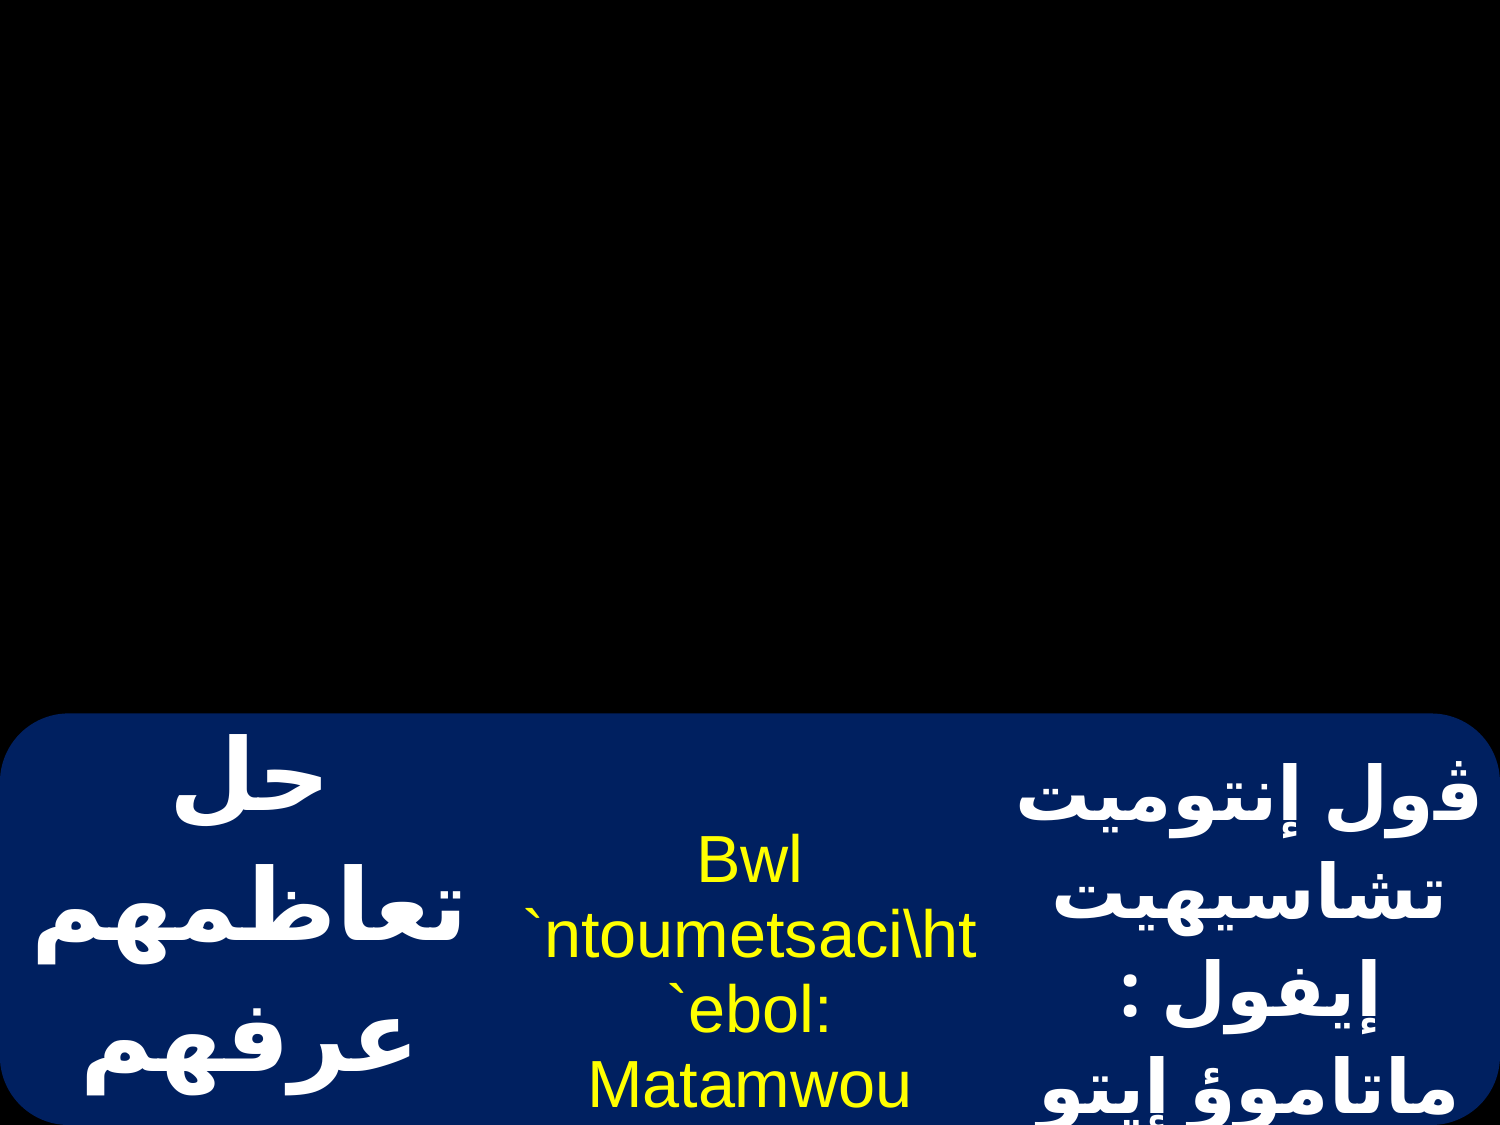

| حل تعاظمهم عرفهم ضعفهم سريعاً | Bwl `ntoumetsaci\ht `ebol: Matamwou `etoumetjwb `nxwlem | ﭬول إنتوميت تشاسيهيت إيفول : ماتاموؤ إيتو ميت جوب إن إكلوم |
| --- | --- | --- |